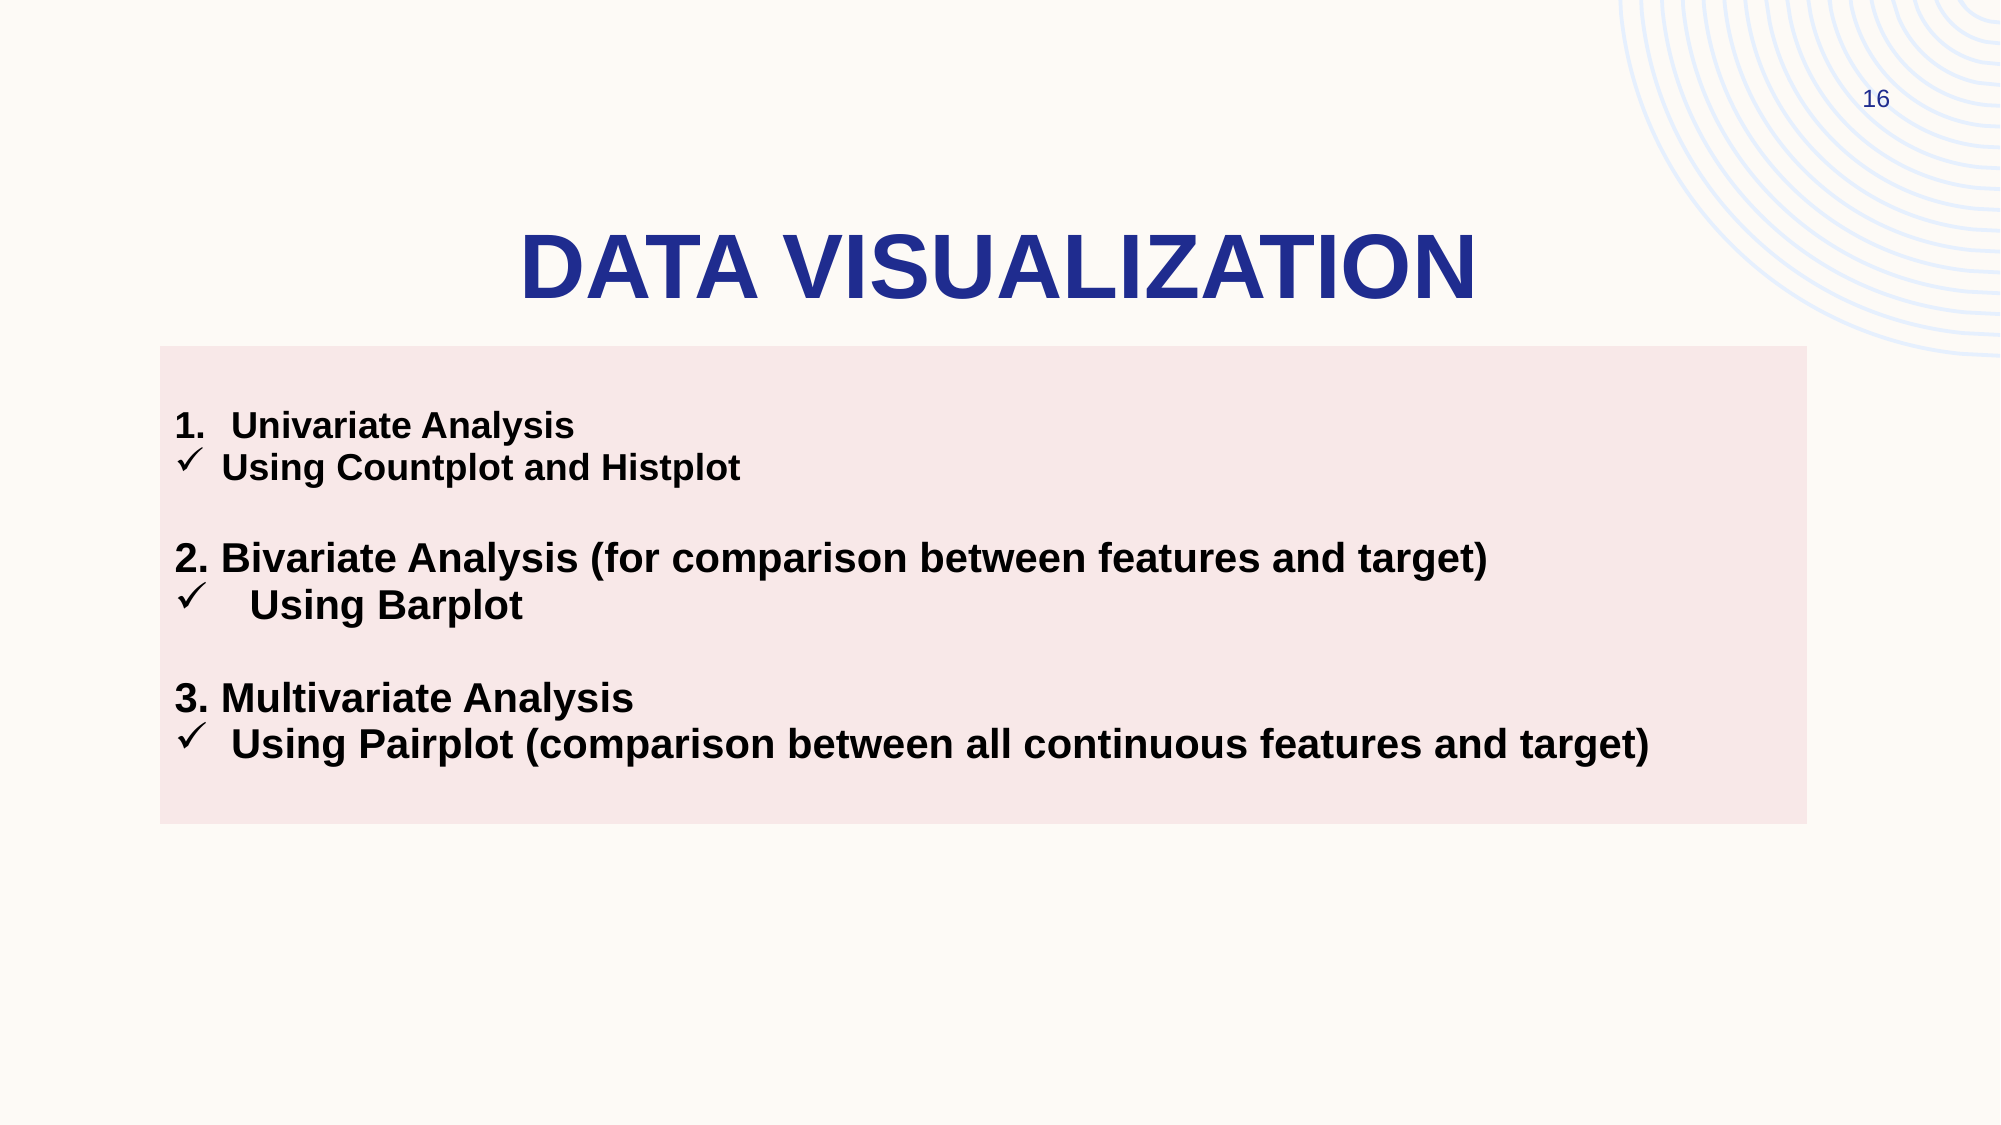

16
# Data Visualization
| Univariate Analysis Using Countplot and Histplot 2. Bivariate Analysis (for comparison between features and target) Using Barplot 3. Multivariate Analysis Using Pairplot (comparison between all continuous features and target) |
| --- |